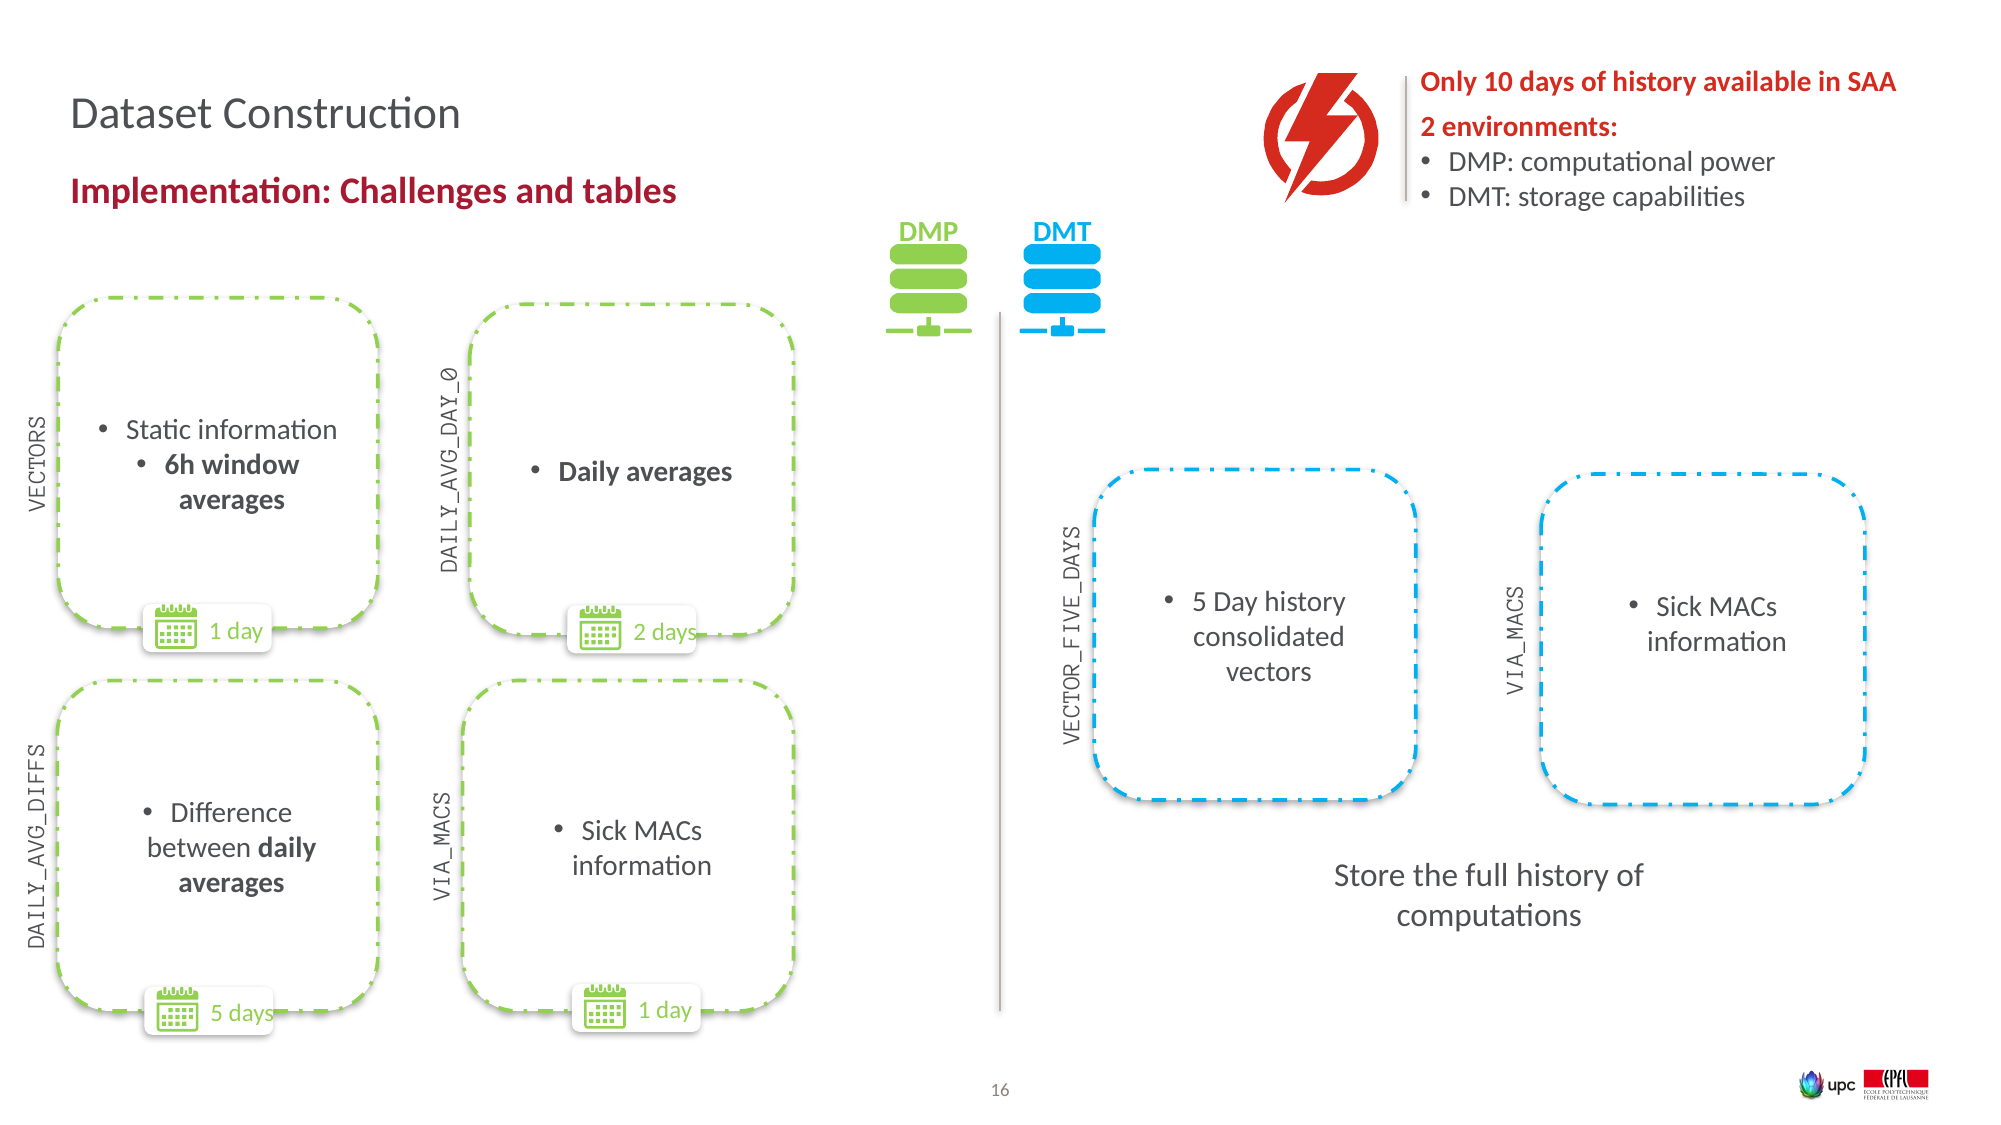

# Dataset Construction
Only 10 days of history available in SAA
2 environments:
DMP: computational power
DMT: storage capabilities

Implementation: Challenges and tables
DMP

DMT

Static information
6h window averages
VECTORS
Daily averages
DAILY_AVG_DAY_0

1 day

2 days
Difference between daily averages
DAILY_AVG_DIFFS
Sick MACs information
VIA_MACS

1 day

5 days
5 Day history consolidated vectors
VECTOR_FIVE_DAYS
Sick MACs information

VIA_MACS
Store the full history of computations